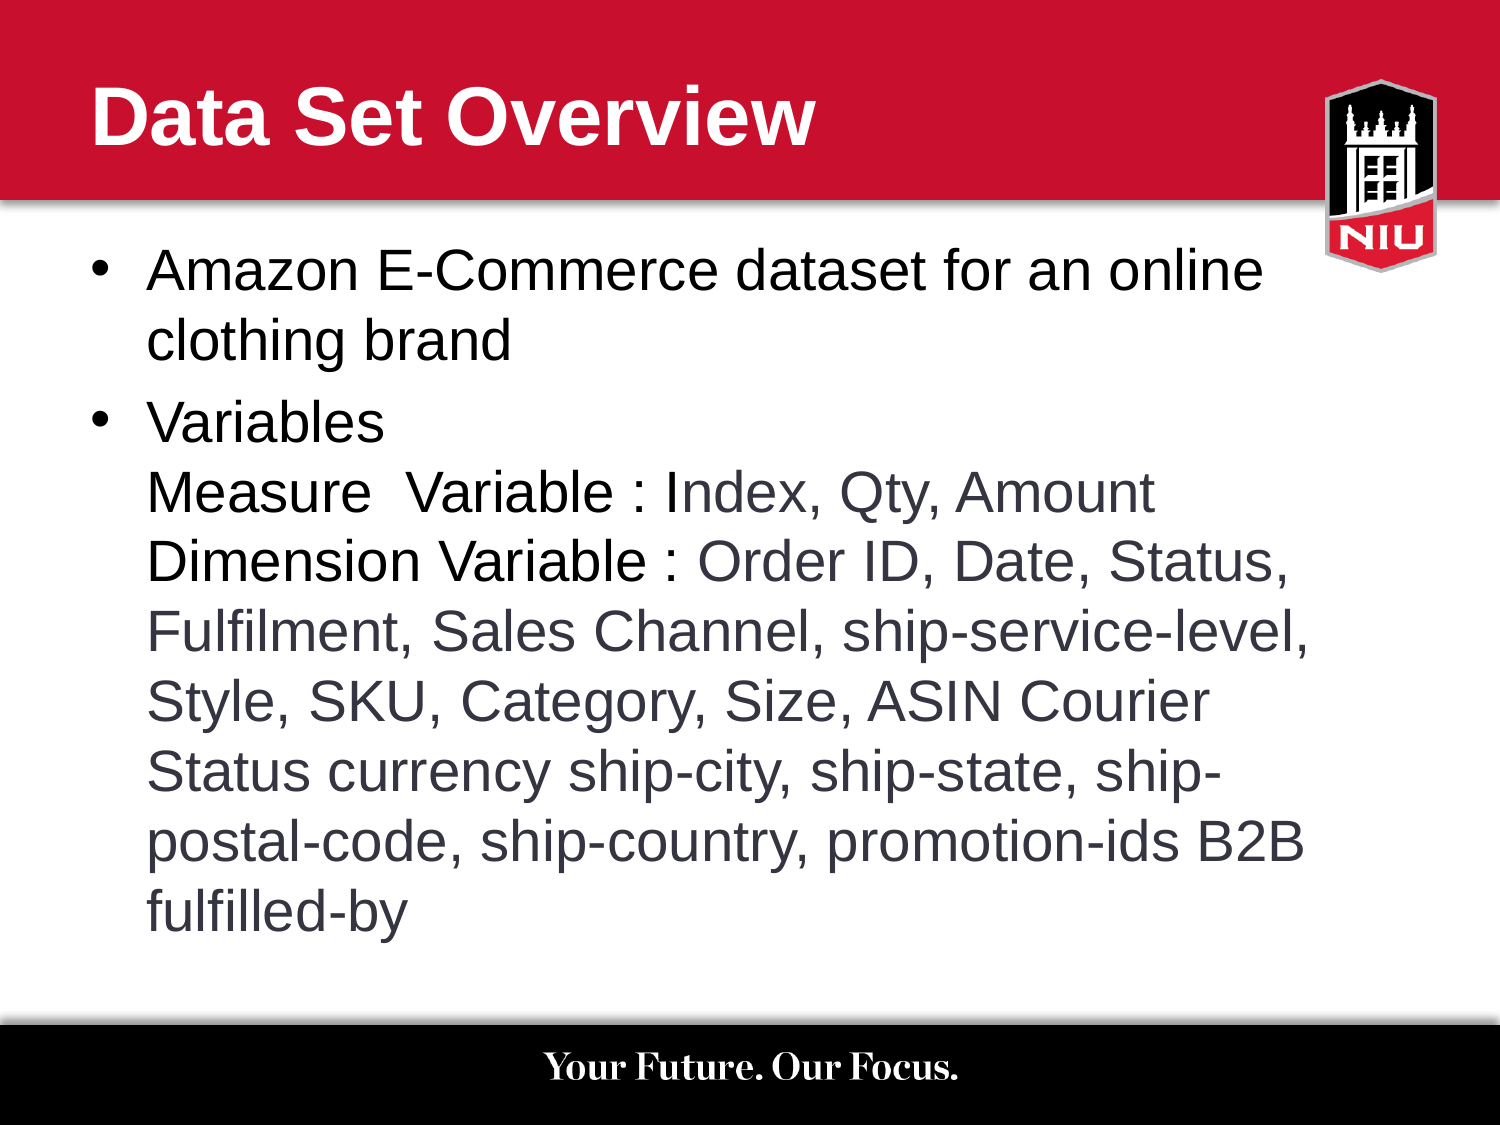

# Data Set Overview
Amazon E-Commerce dataset for an online clothing brand
Variables
Measure  Variable : Index, Qty, Amount
Dimension Variable : Order ID, Date, Status, Fulfilment, Sales Channel, ship-service-level, Style, SKU, Category, Size, ASIN Courier Status currency ship-city, ship-state, ship-postal-code, ship-country, promotion-ids B2B fulfilled-by